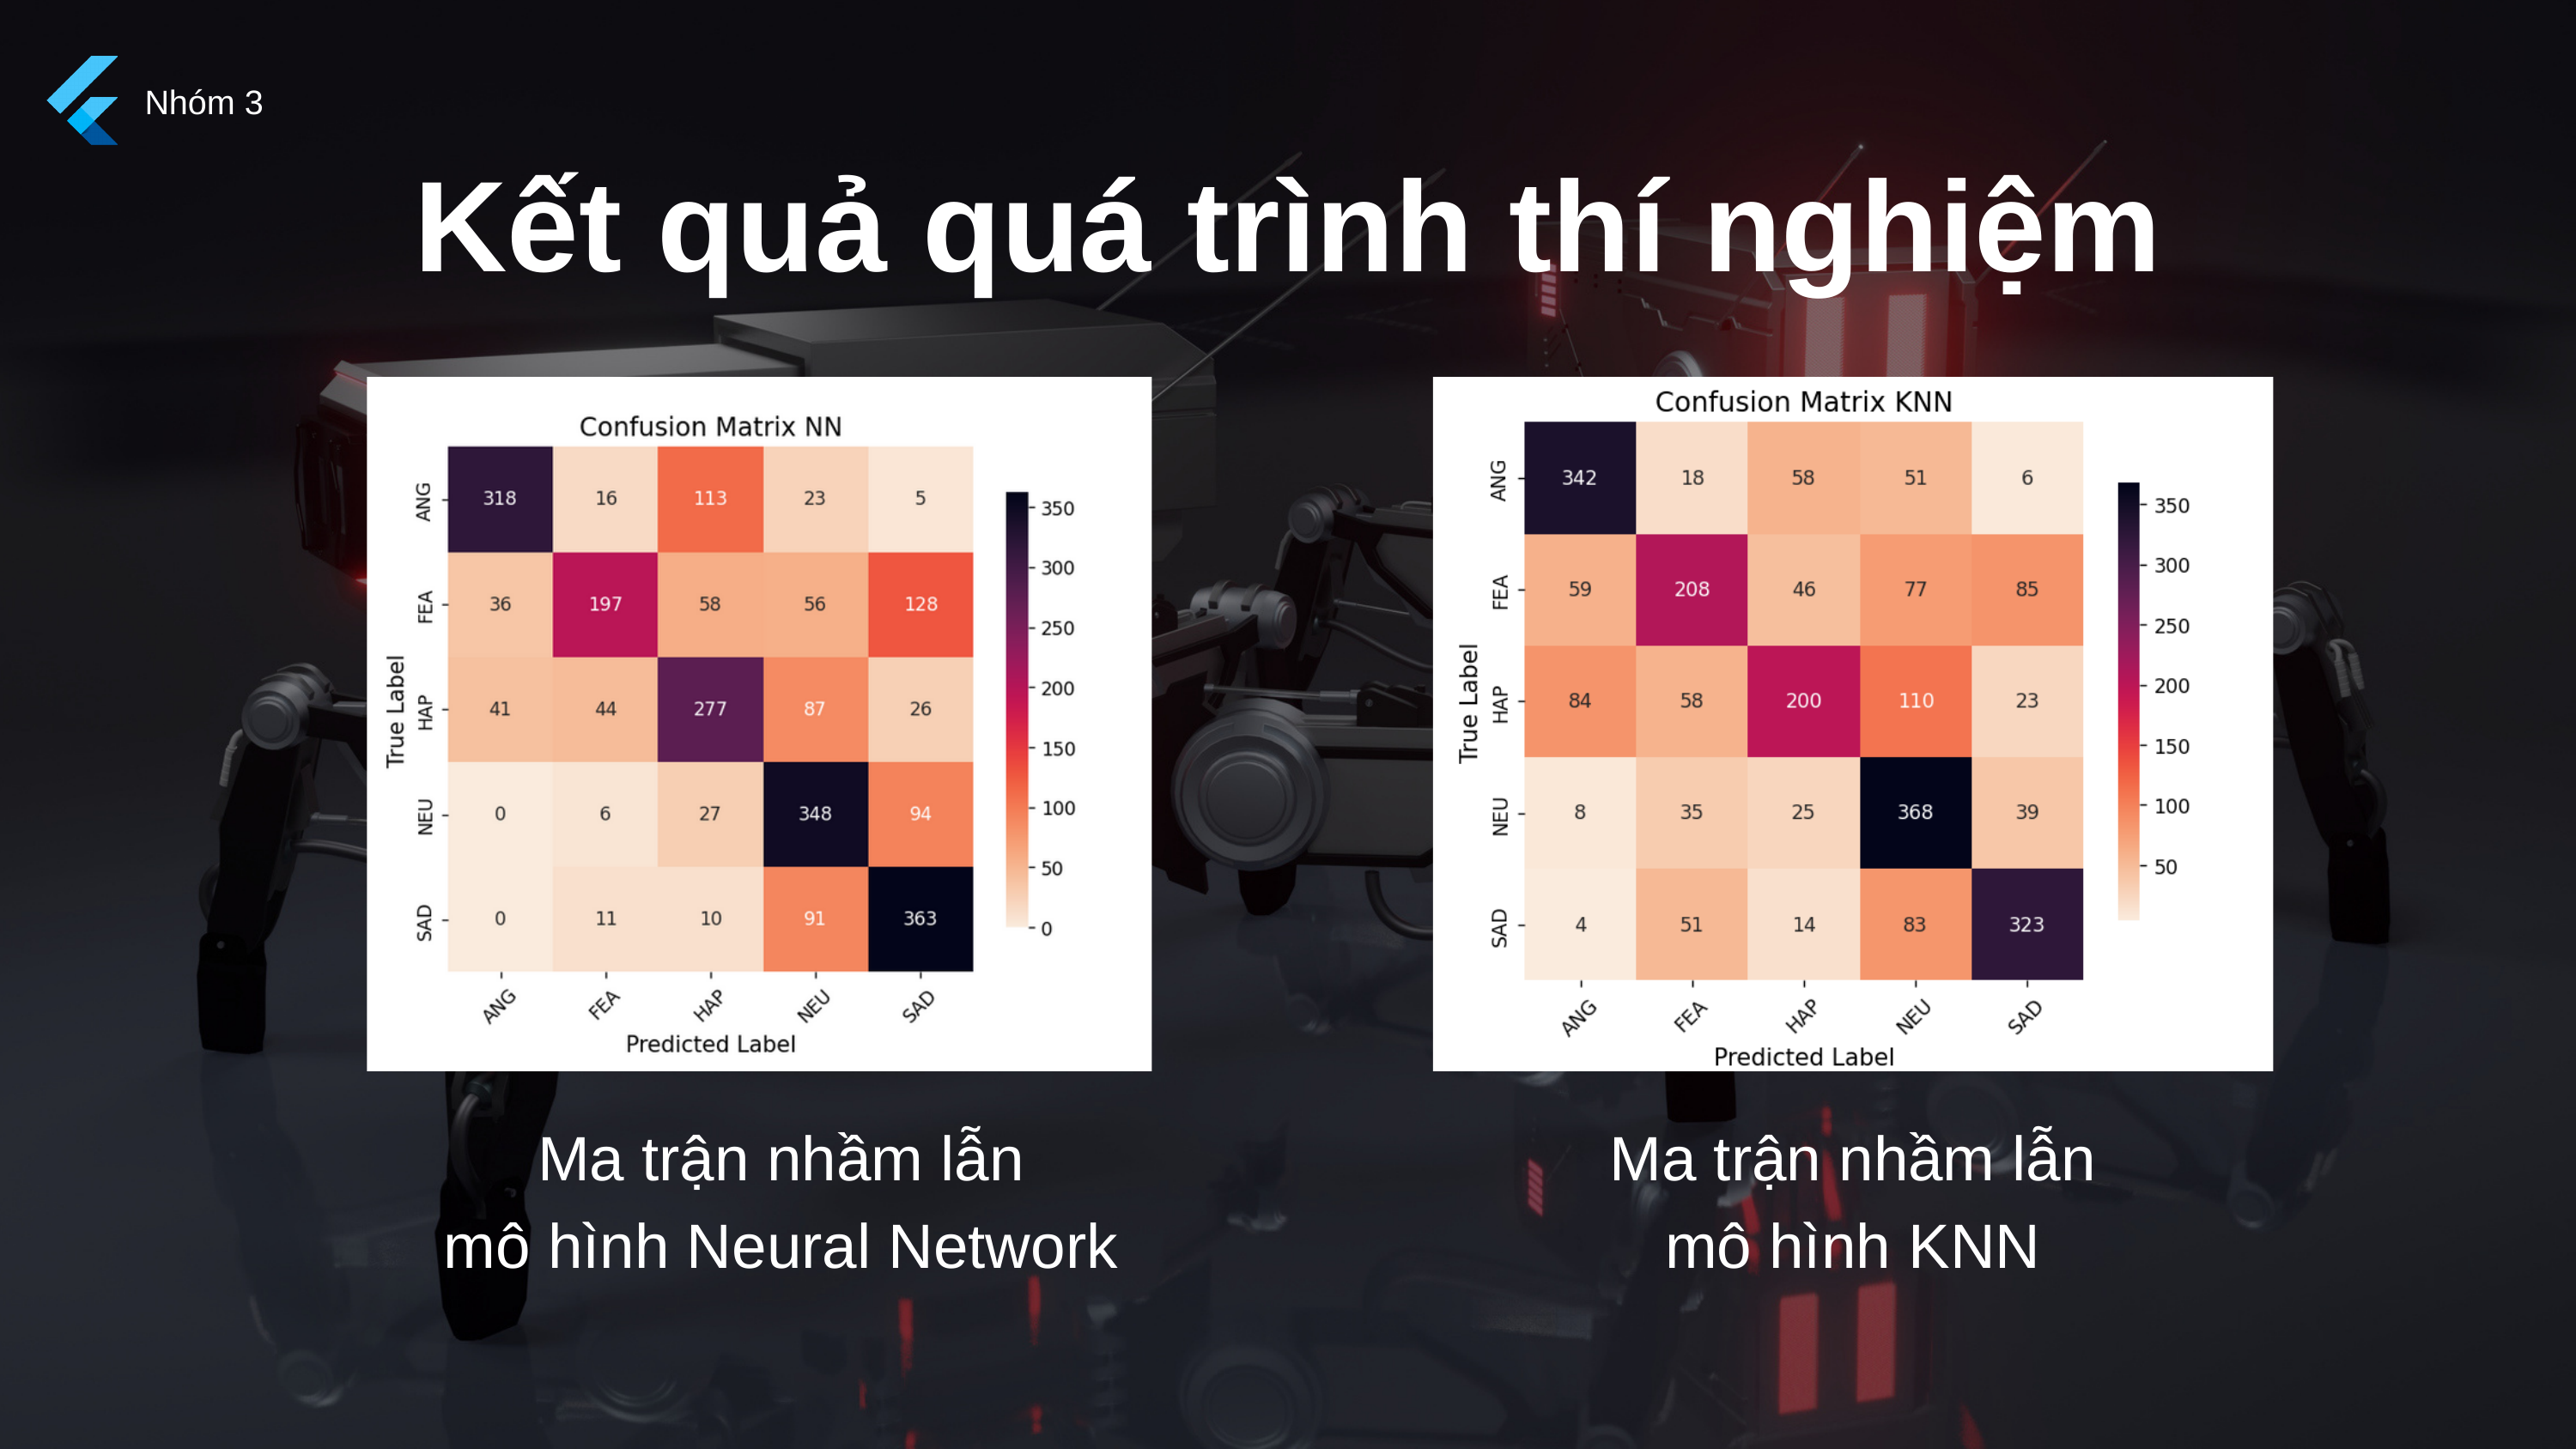

Nhóm 3
Kết quả quá trình thí nghiệm

Ma trận nhầm lẫn
mô hình Neural Network
Ma trận nhầm lẫn
mô hình KNN